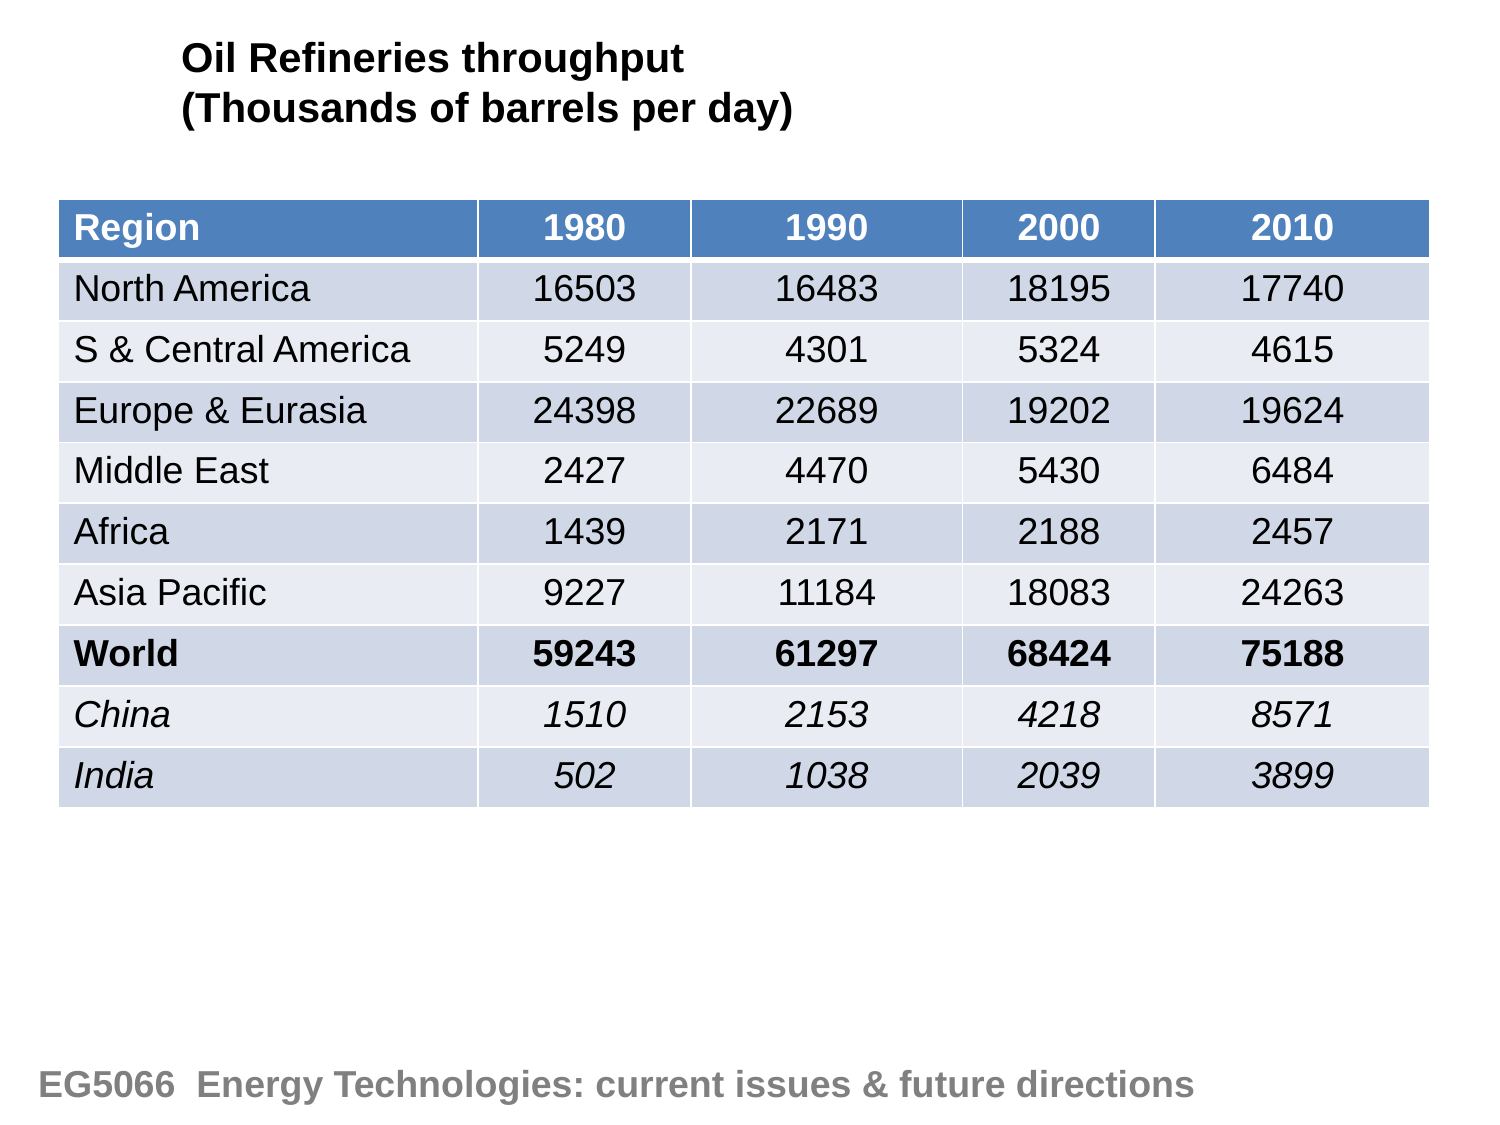

Oil Refineries throughput
(Thousands of barrels per day)
| Region | 1980 | 1990 | 2000 | 2010 |
| --- | --- | --- | --- | --- |
| North America | 16503 | 16483 | 18195 | 17740 |
| S & Central America | 5249 | 4301 | 5324 | 4615 |
| Europe & Eurasia | 24398 | 22689 | 19202 | 19624 |
| Middle East | 2427 | 4470 | 5430 | 6484 |
| Africa | 1439 | 2171 | 2188 | 2457 |
| Asia Pacific | 9227 | 11184 | 18083 | 24263 |
| World | 59243 | 61297 | 68424 | 75188 |
| China | 1510 | 2153 | 4218 | 8571 |
| India | 502 | 1038 | 2039 | 3899 |
EG5066  Energy Technologies: current issues & future directions